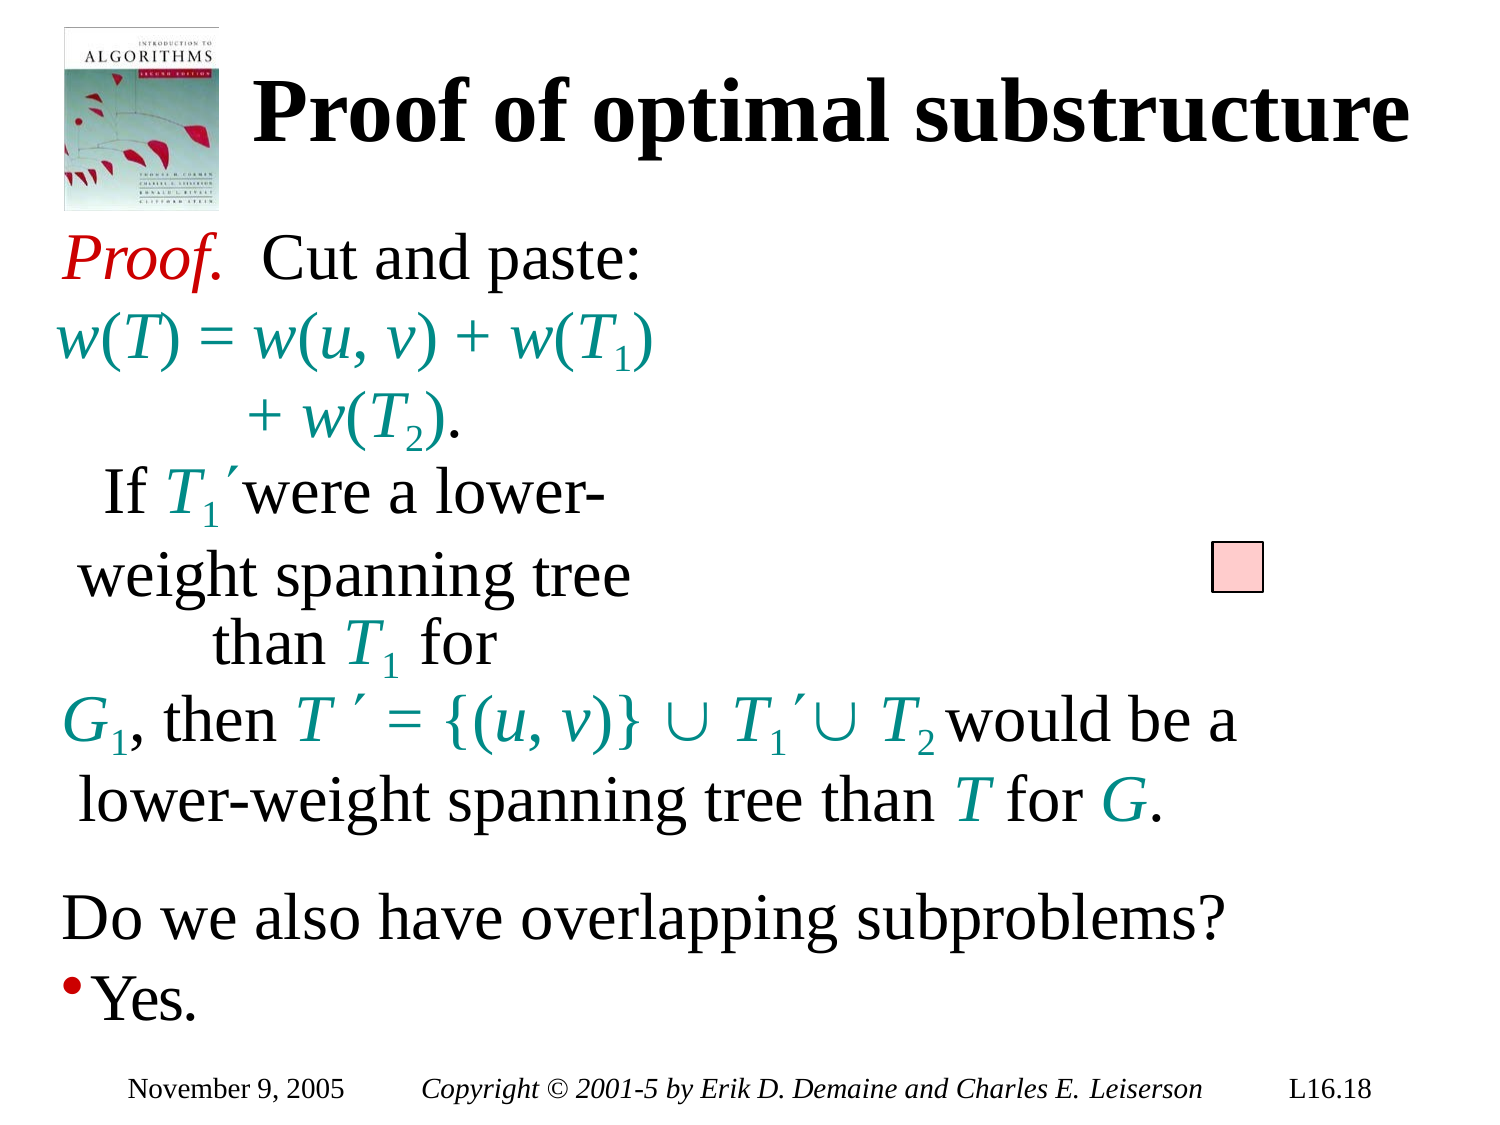

# Proof of optimal substructure
Proof.	Cut and paste:
w(T) = w(u, v) + w(T1) + w(T2).
If T1′were a lower-weight spanning tree than T1 for
G1, then T ′ = {(u, v)} ∪ T1′∪ T2 would be a  lower-weight spanning tree than T for G.
Do we also have overlapping subproblems?
Yes.

November 9, 2005
Copyright © 2001-5 by Erik D. Demaine and Charles E. Leiserson
L16.18